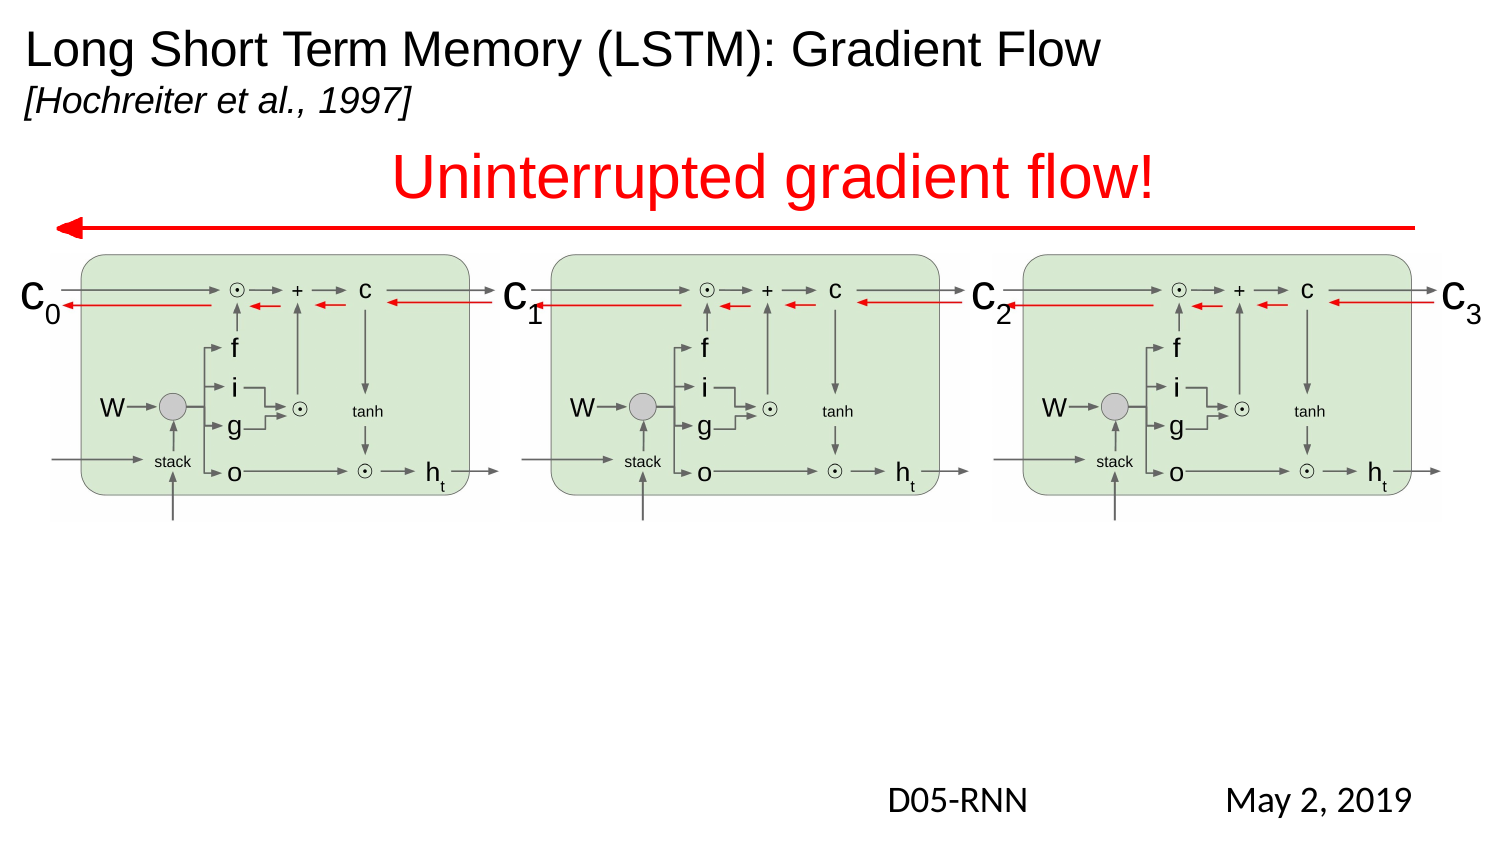

# Long Short Term Memory (LSTM): Gradient Flow
[Hochreiter et al., 1997]
Uninterrupted gradient flow!
c0	c1	c2

c3
D05-RNN
May 2, 2019
Fei-Fei Li & Justin Johnson & Serena Yeung
122
Fei-Fei Li & Justin Johnson & Serena Yeung	Lecture 10 -	May 2, 2019